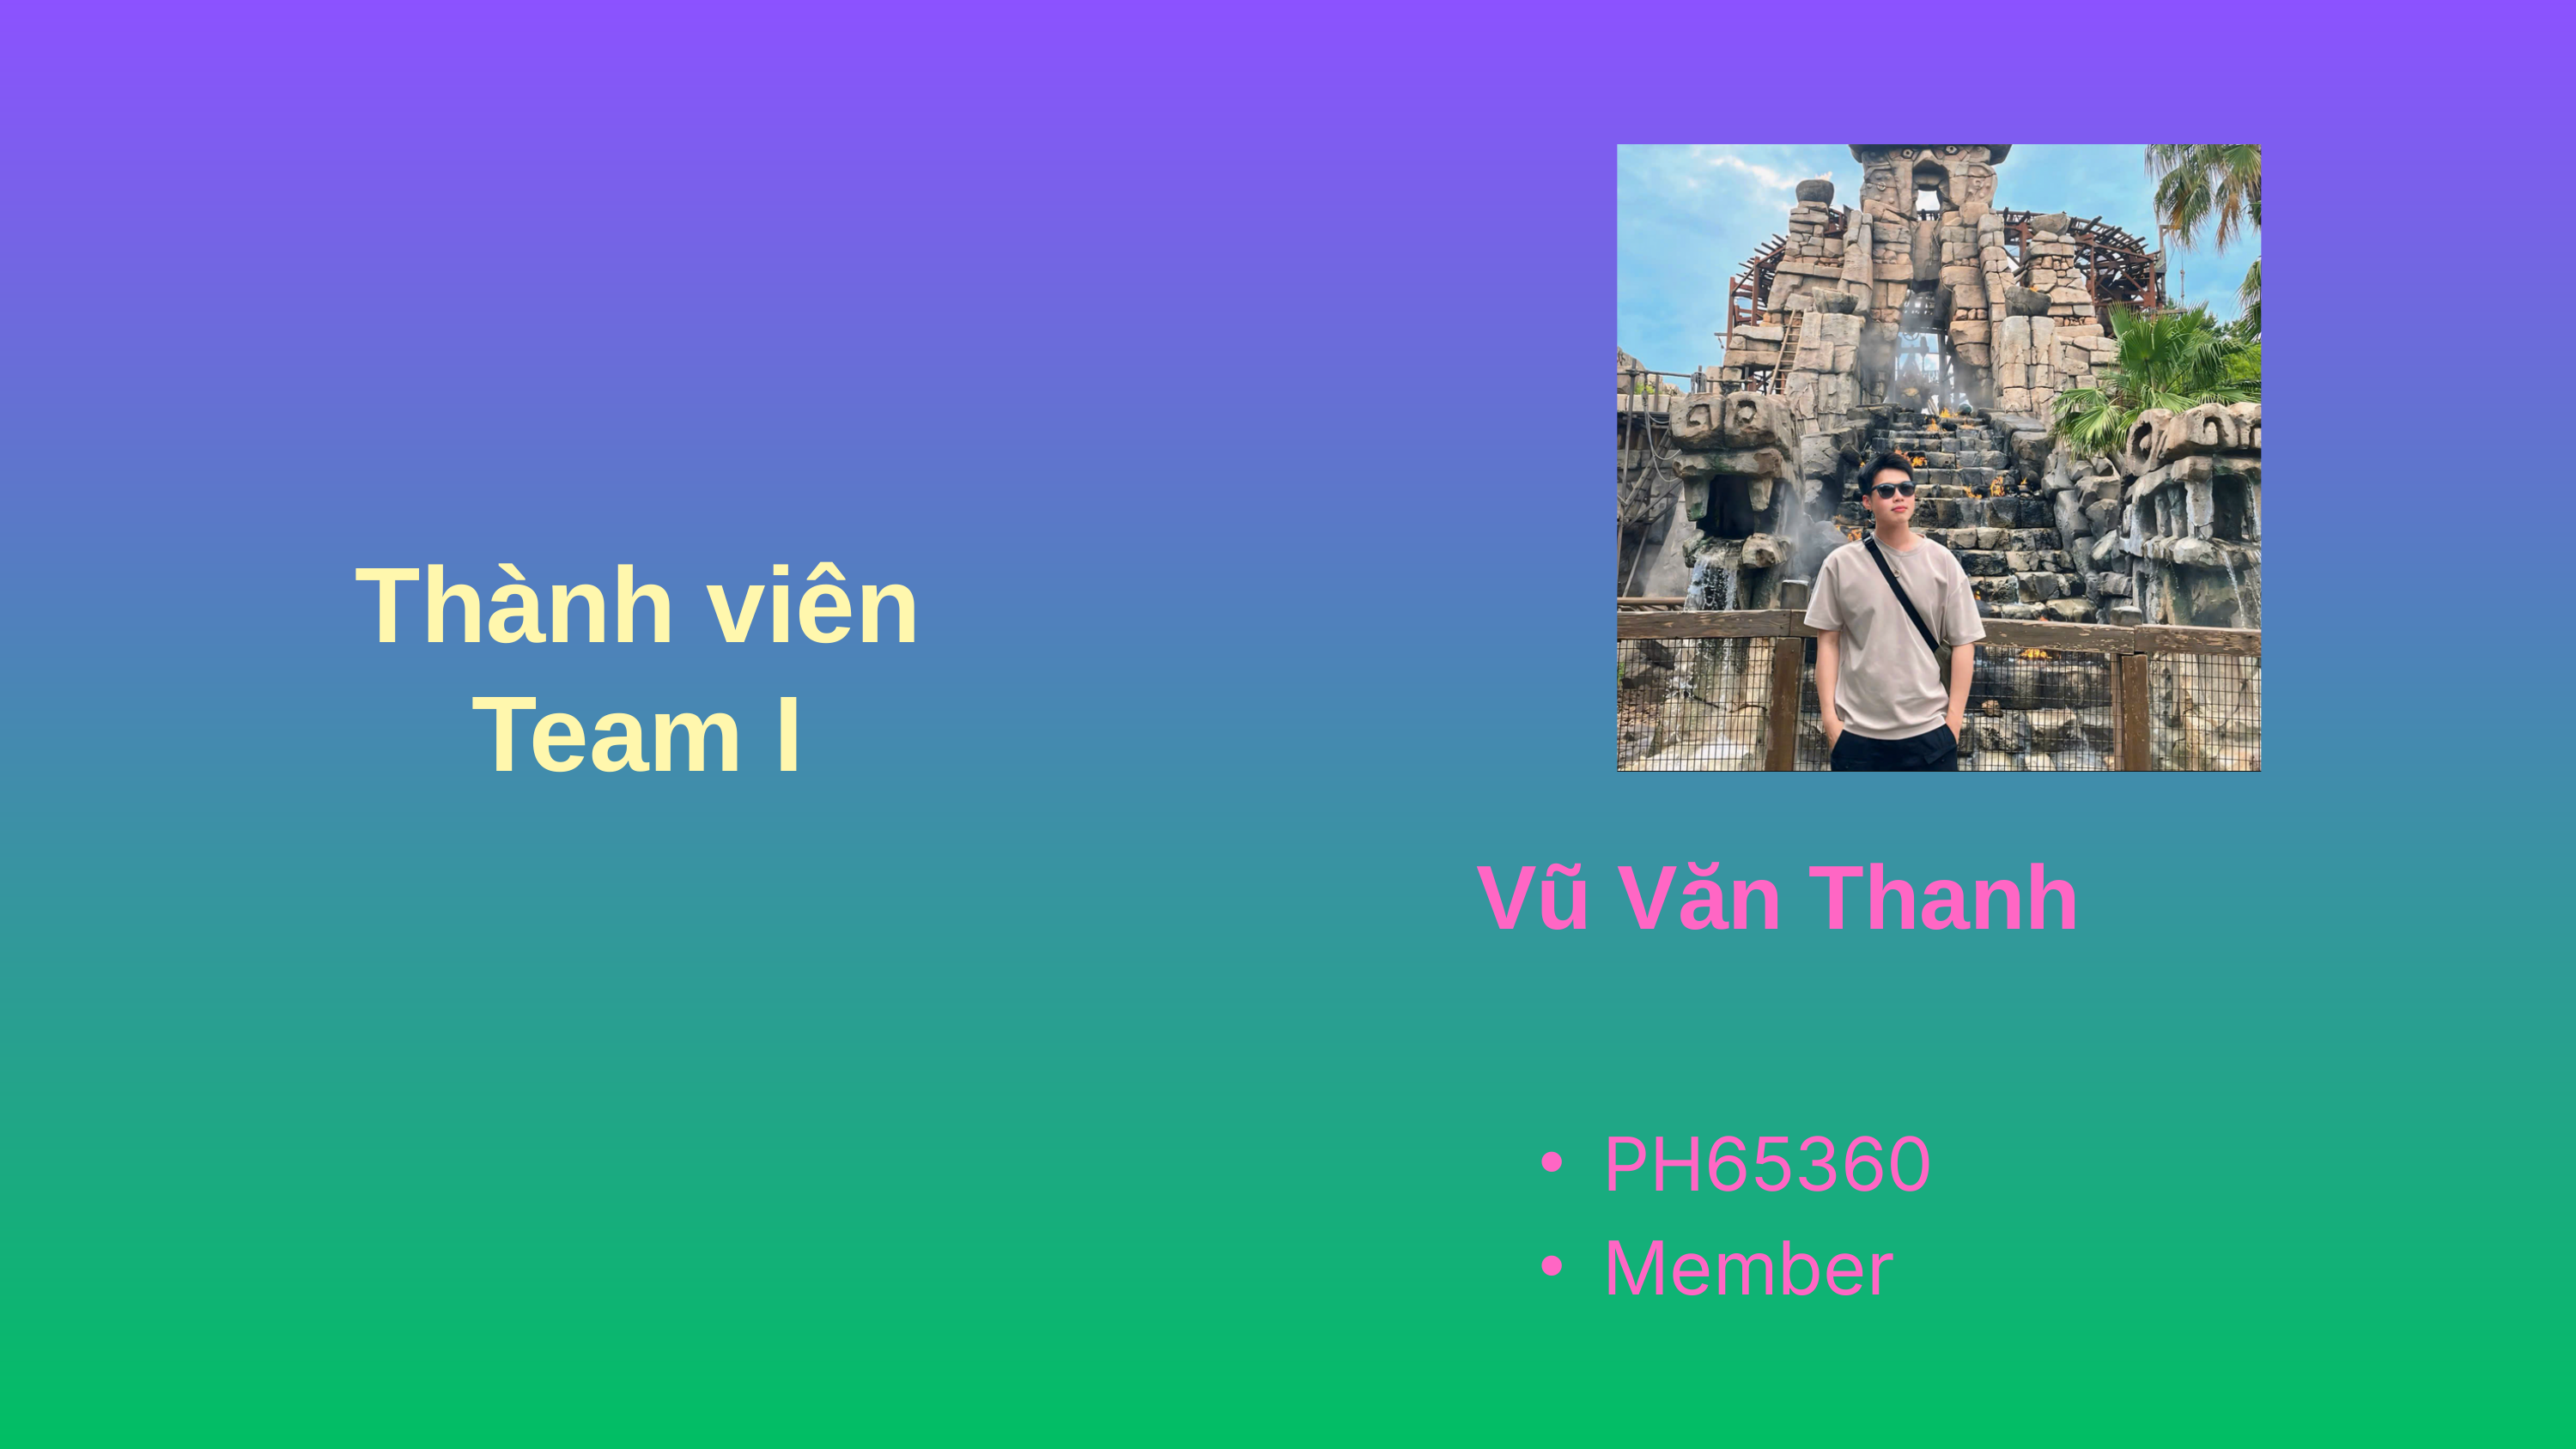

Thành viên Team I

Vũ Văn Thanh
PH65360
Member